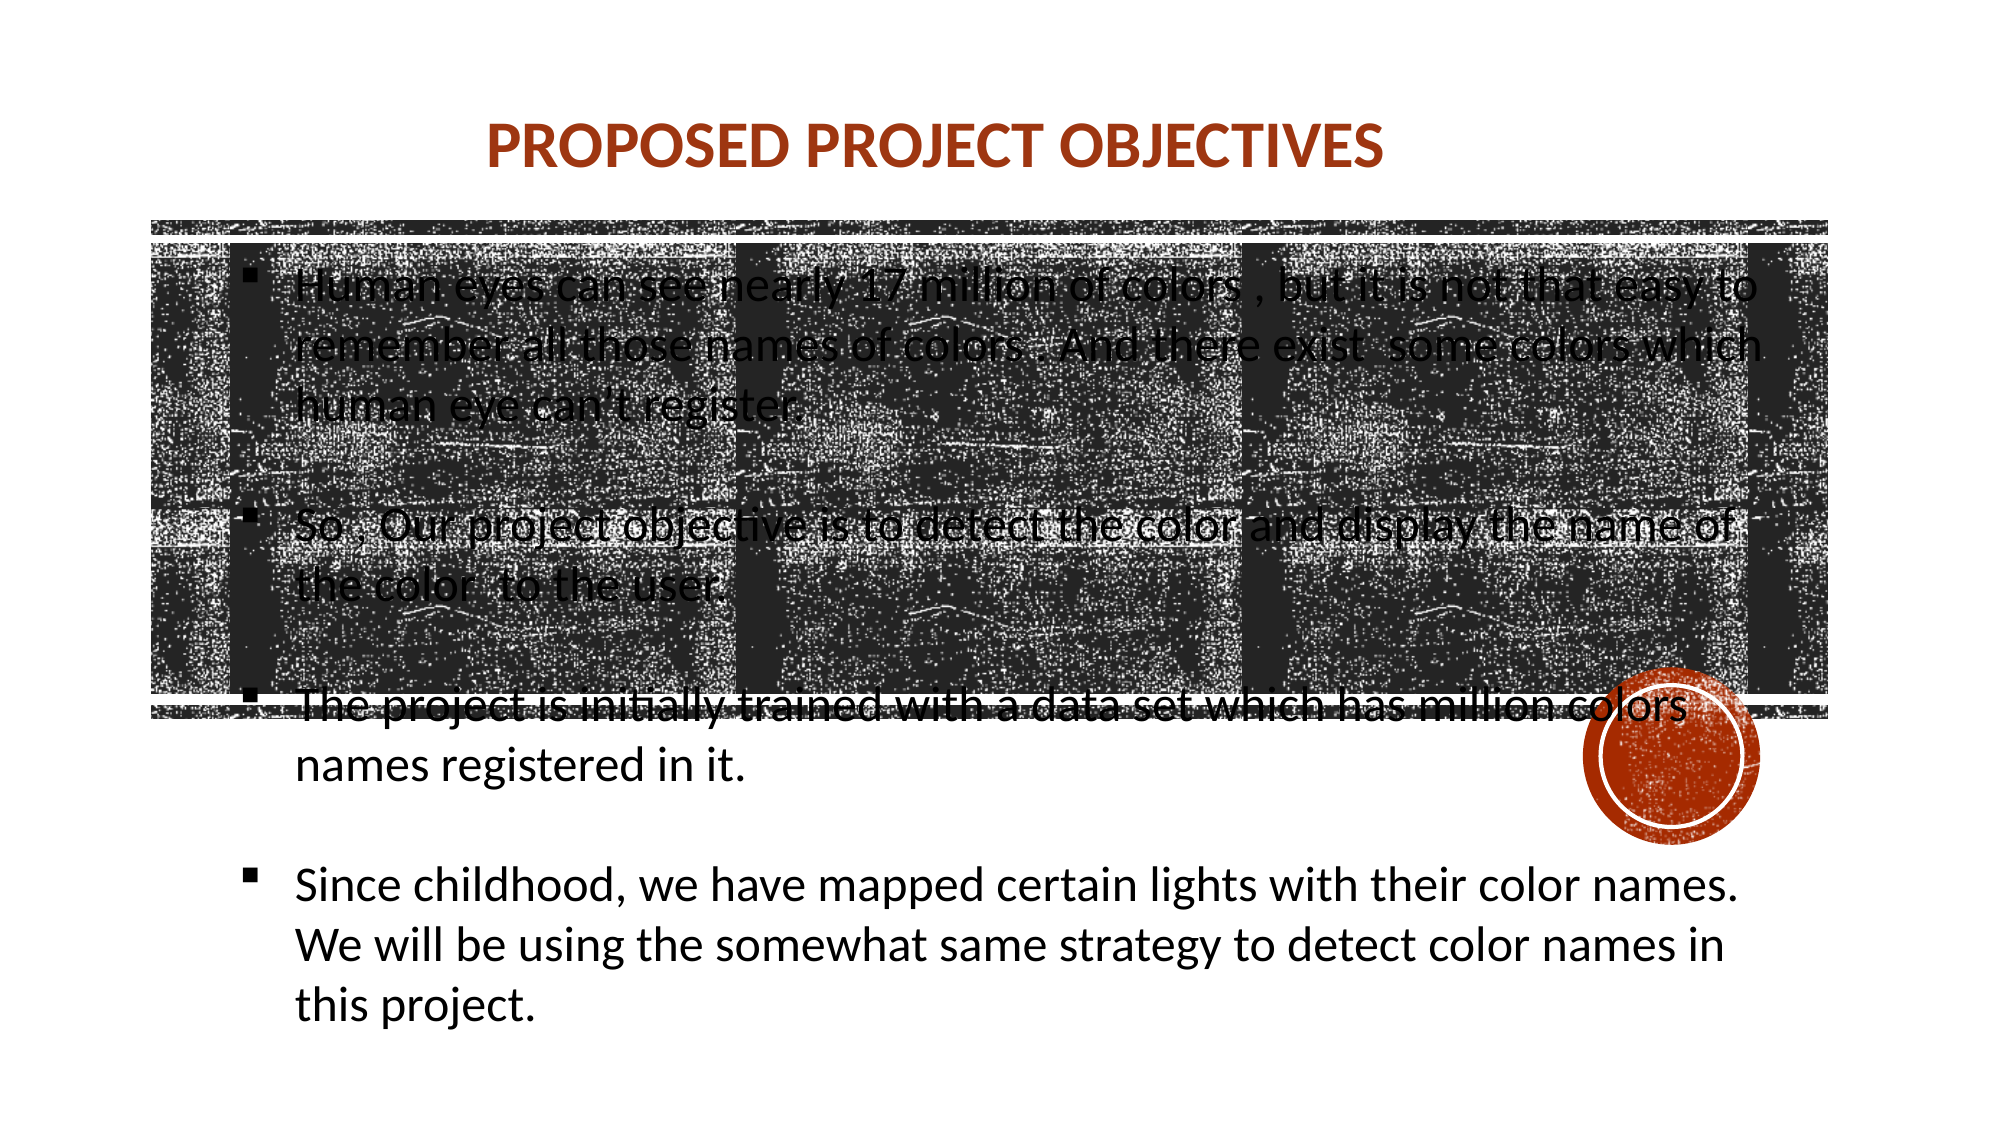

| PROPOSED PROJECT OBJECTIVES |
| --- |
Human eyes can see nearly 17 million of colors , but it is not that easy to remember all those names of colors . And there exist  some colors which human eye can’t register.

So , Our project objective is to detect the color and display the name of the color  to the user.

The project is initially trained with a data set which has million colors names registered in it.

Since childhood, we have mapped certain lights with their color names. We will be using the somewhat same strategy to detect color names in this project.